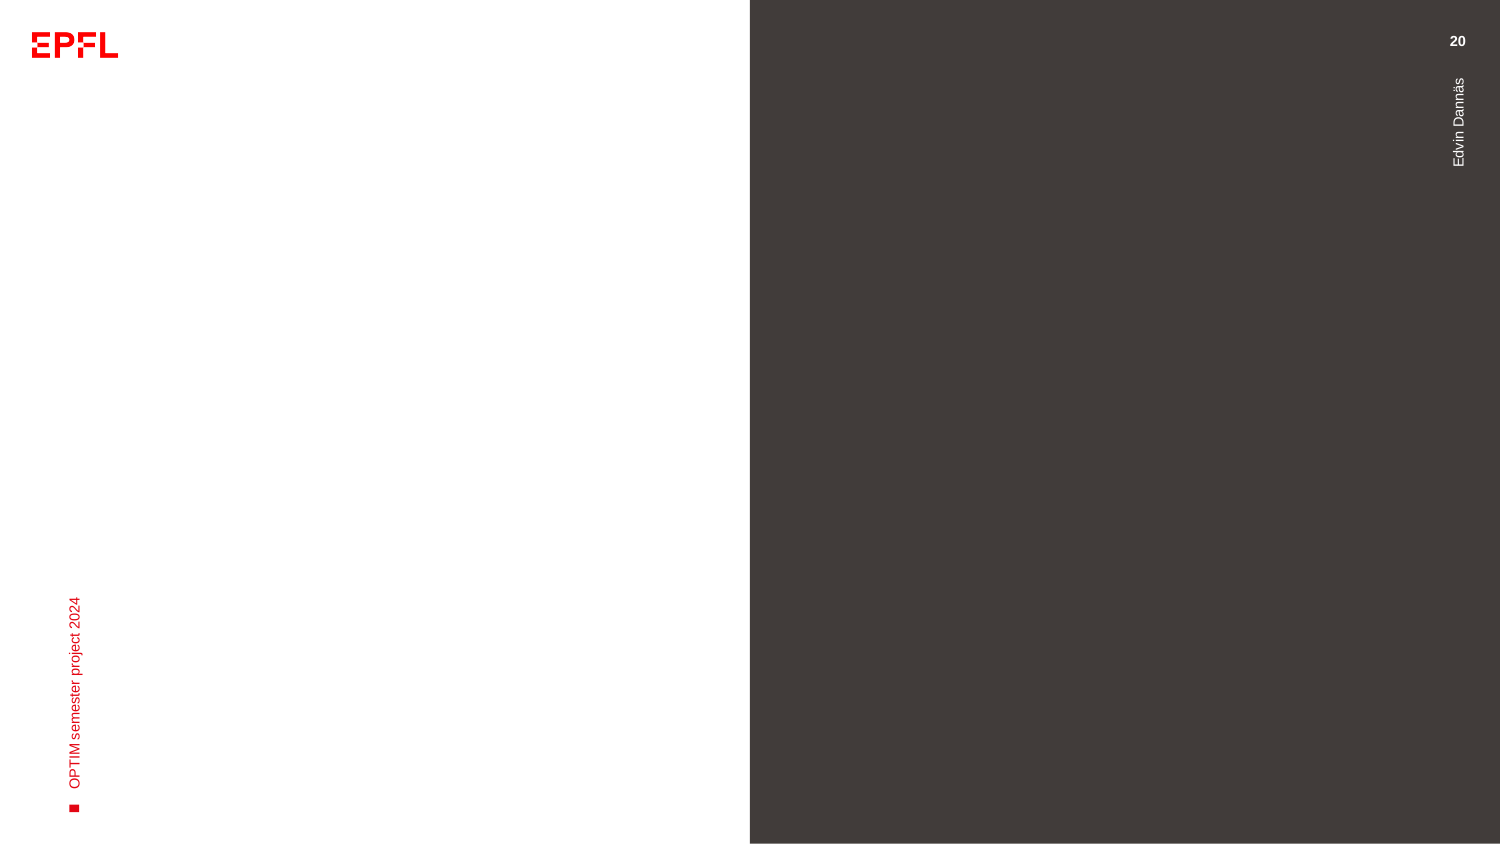

20
#
Edvin Dannäs

OPTIM semester project 2024